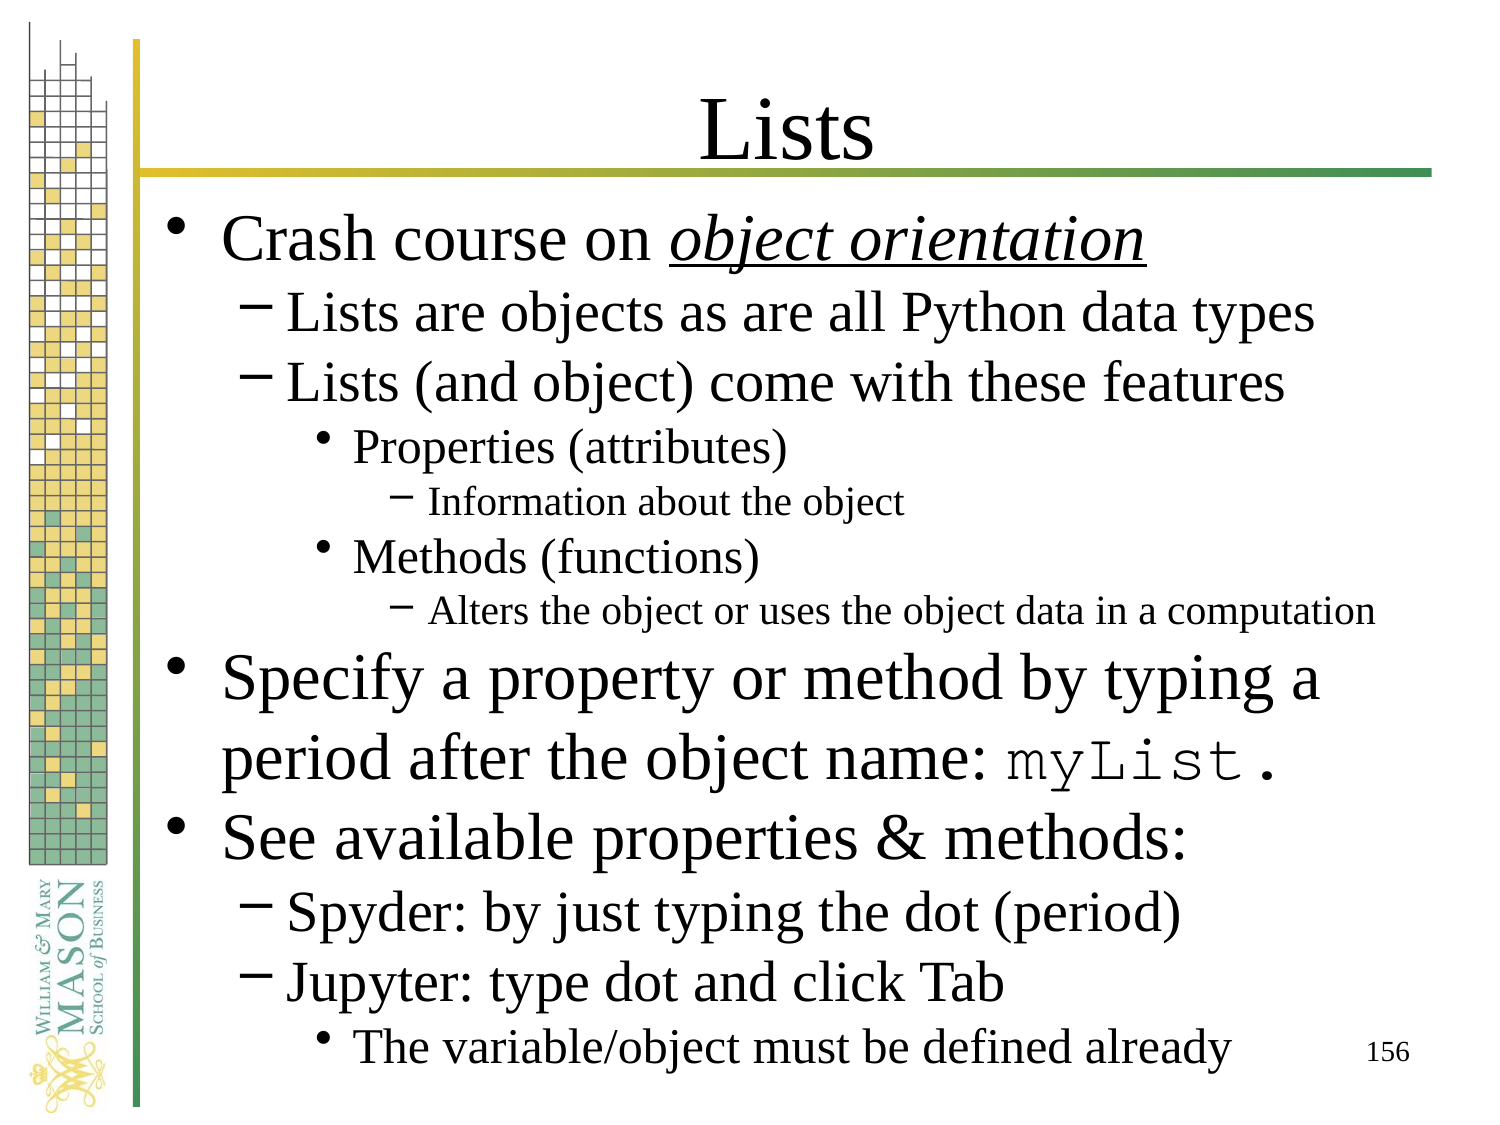

# Lists
Crash course on object orientation
Lists are objects as are all Python data types
Lists (and object) come with these features
Properties (attributes)
Information about the object
Methods (functions)
Alters the object or uses the object data in a computation
Specify a property or method by typing a period after the object name: myList.
See available properties & methods:
Spyder: by just typing the dot (period)
Jupyter: type dot and click Tab
The variable/object must be defined already
156